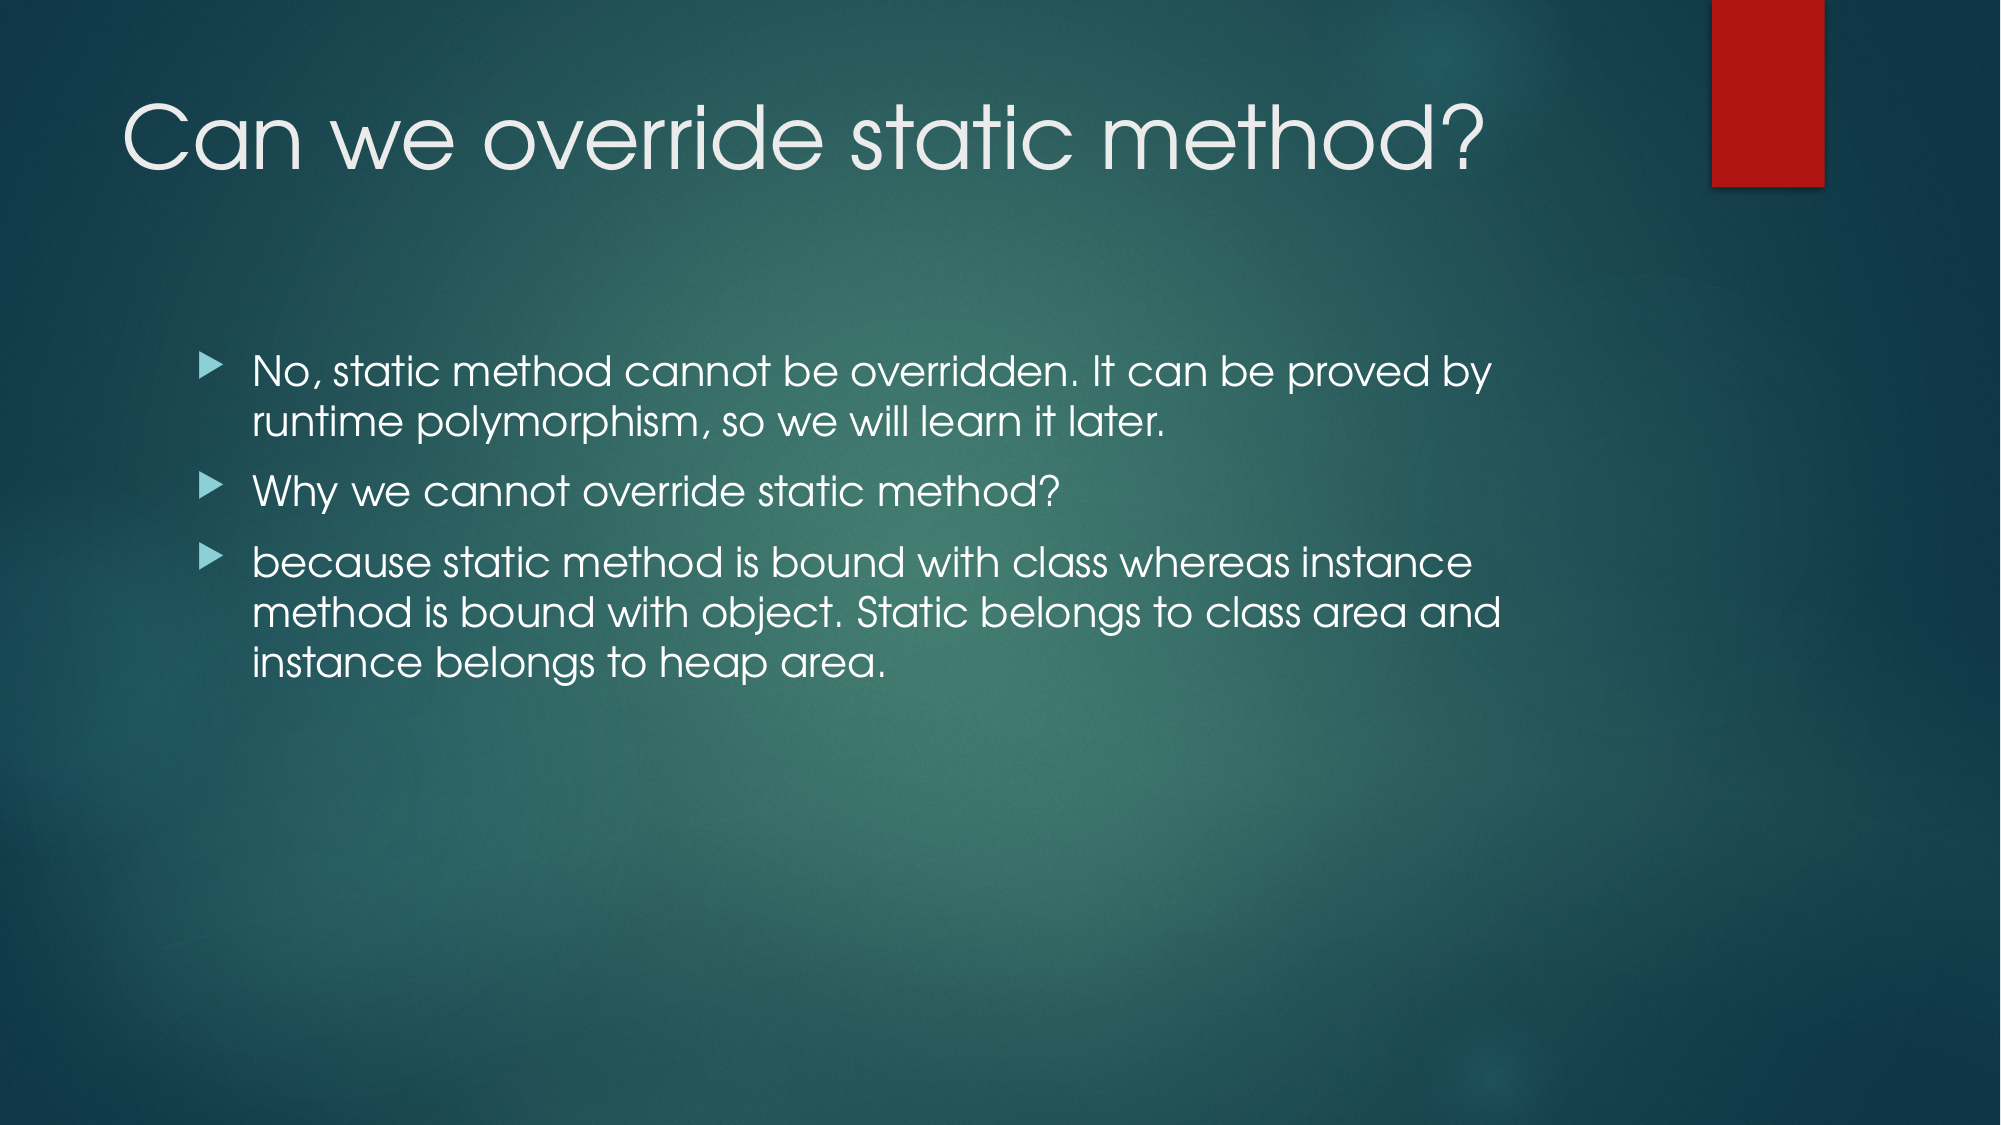

# Can we override static method?
No, static method cannot be overridden. It can be proved by runtime polymorphism, so we will learn it later.
Why we cannot override static method?
because static method is bound with class whereas instance method is bound with object. Static belongs to class area and instance belongs to heap area.